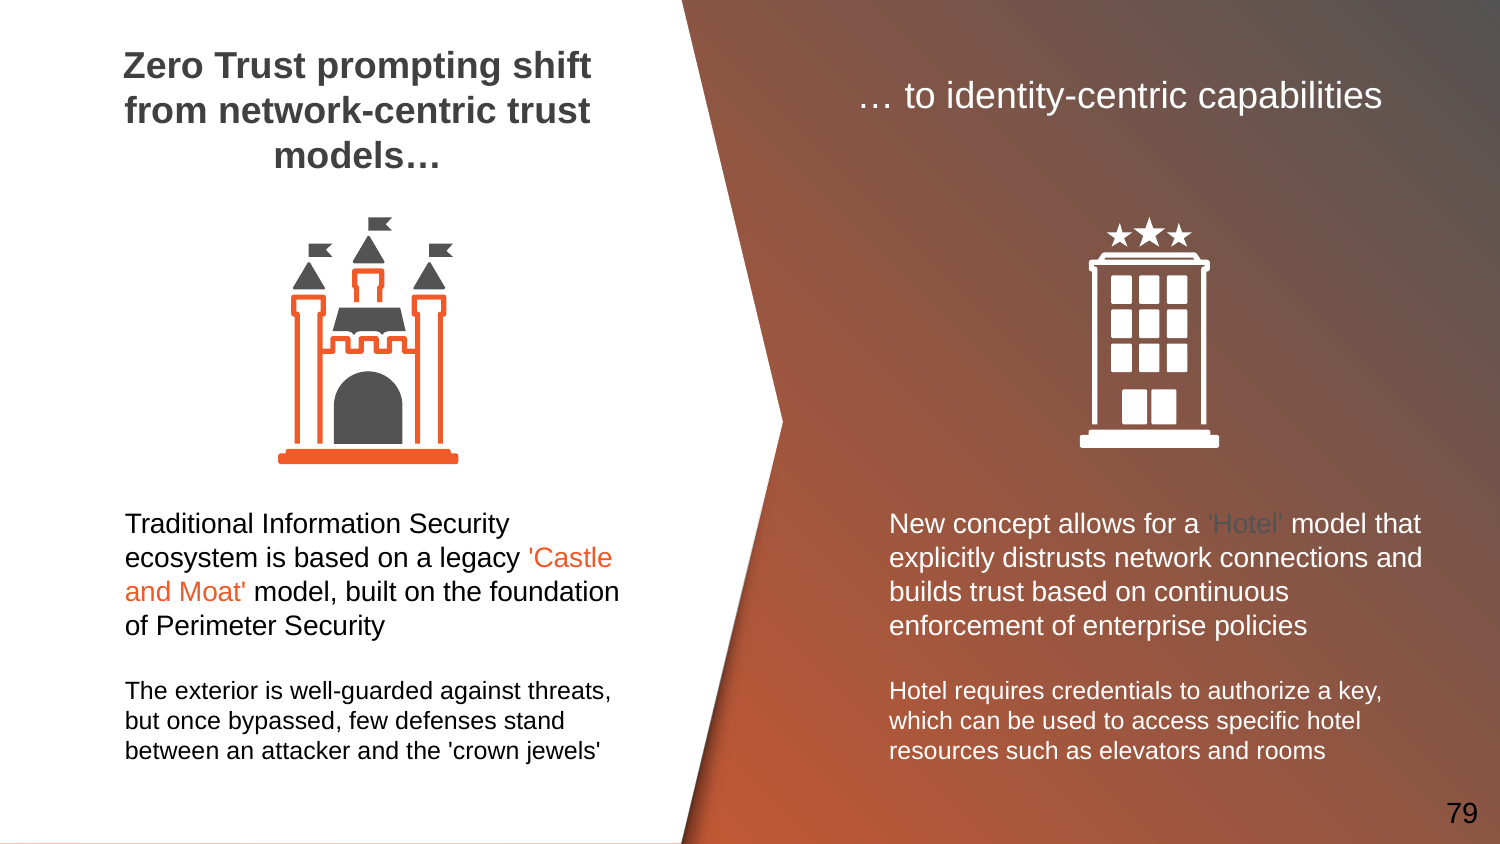

# Zero Trust prompting shift from network-centric trust models…
… to identity-centric capabilities

Traditional Information Security ecosystem is based on a legacy 'Castle and Moat' model, built on the foundation of Perimeter Security

The exterior is well-guarded against threats, but once bypassed, few defenses stand between an attacker and the 'crown jewels'

New concept allows for a 'Hotel' model that explicitly distrusts network connections and builds trust based on continuous enforcement of enterprise policies

Hotel requires credentials to authorize a key, which can be used to access specific hotel resources such as elevators and rooms

79